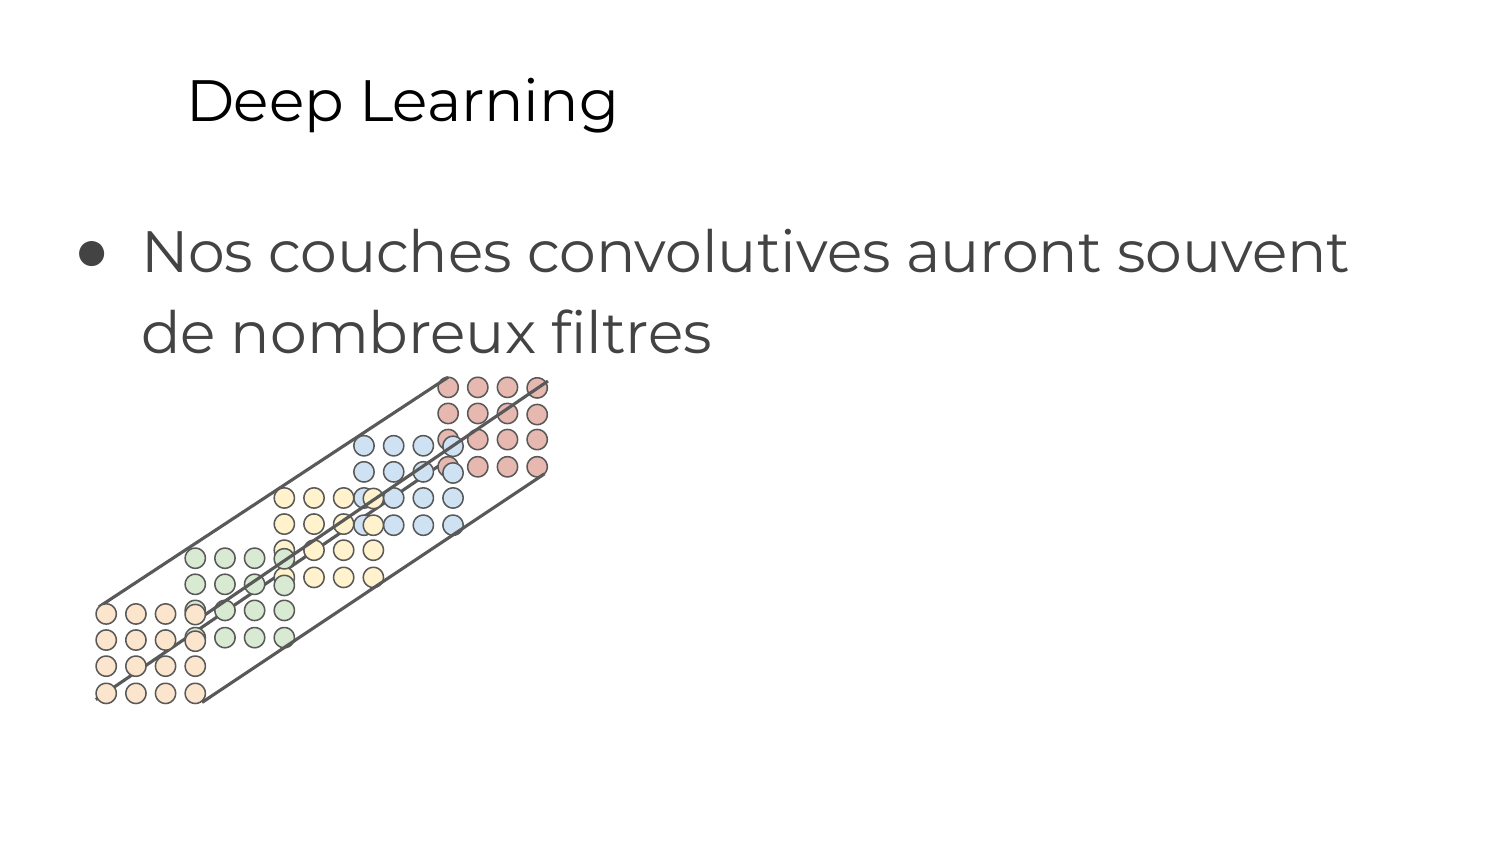

# Deep Learning
Nos couches convolutives auront souvent de nombreux filtres